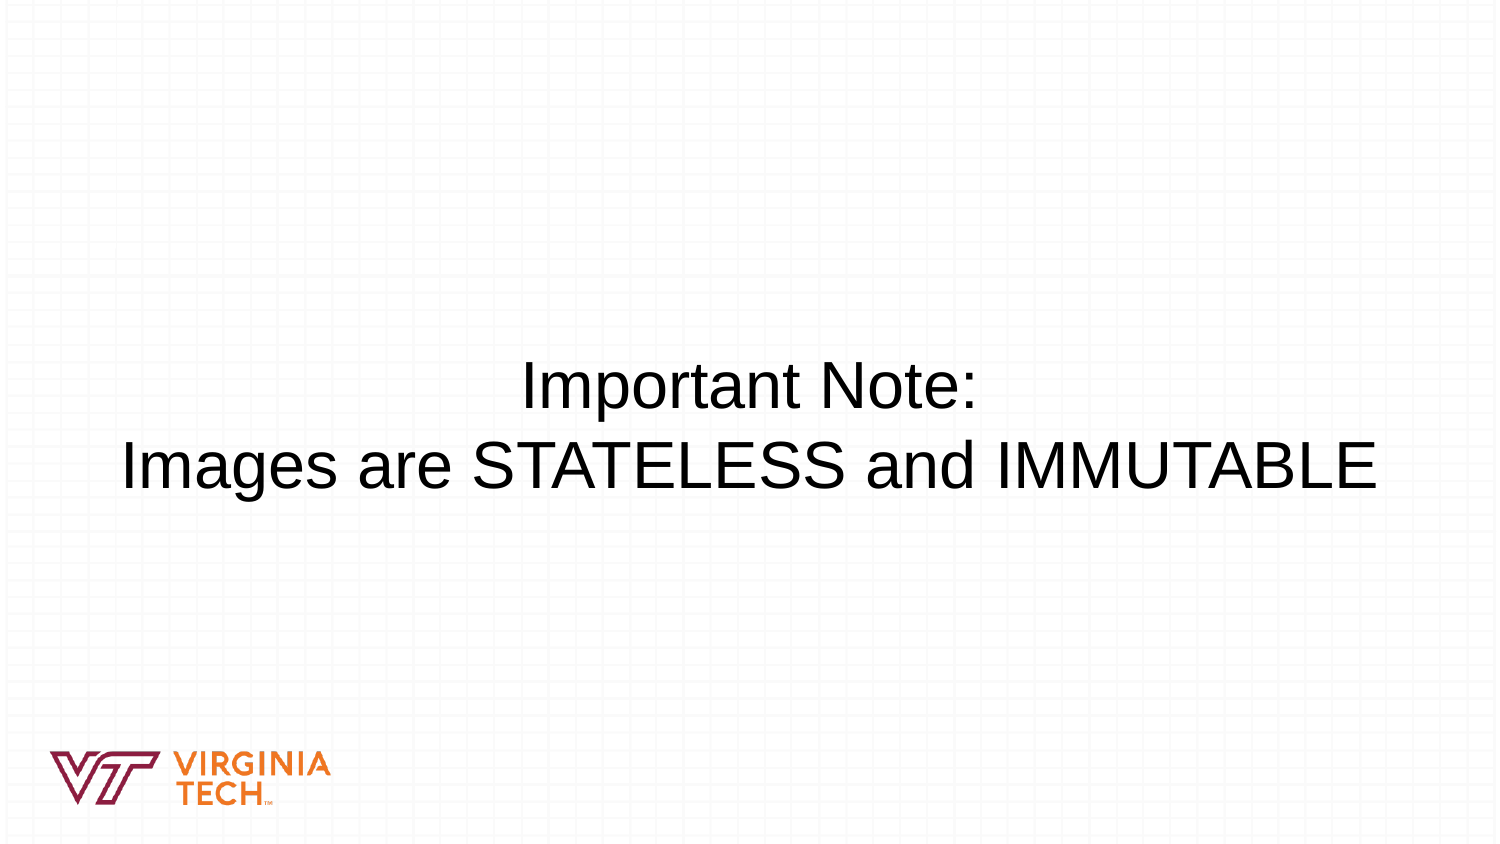

# Important Note:
Images are STATELESS and IMMUTABLE